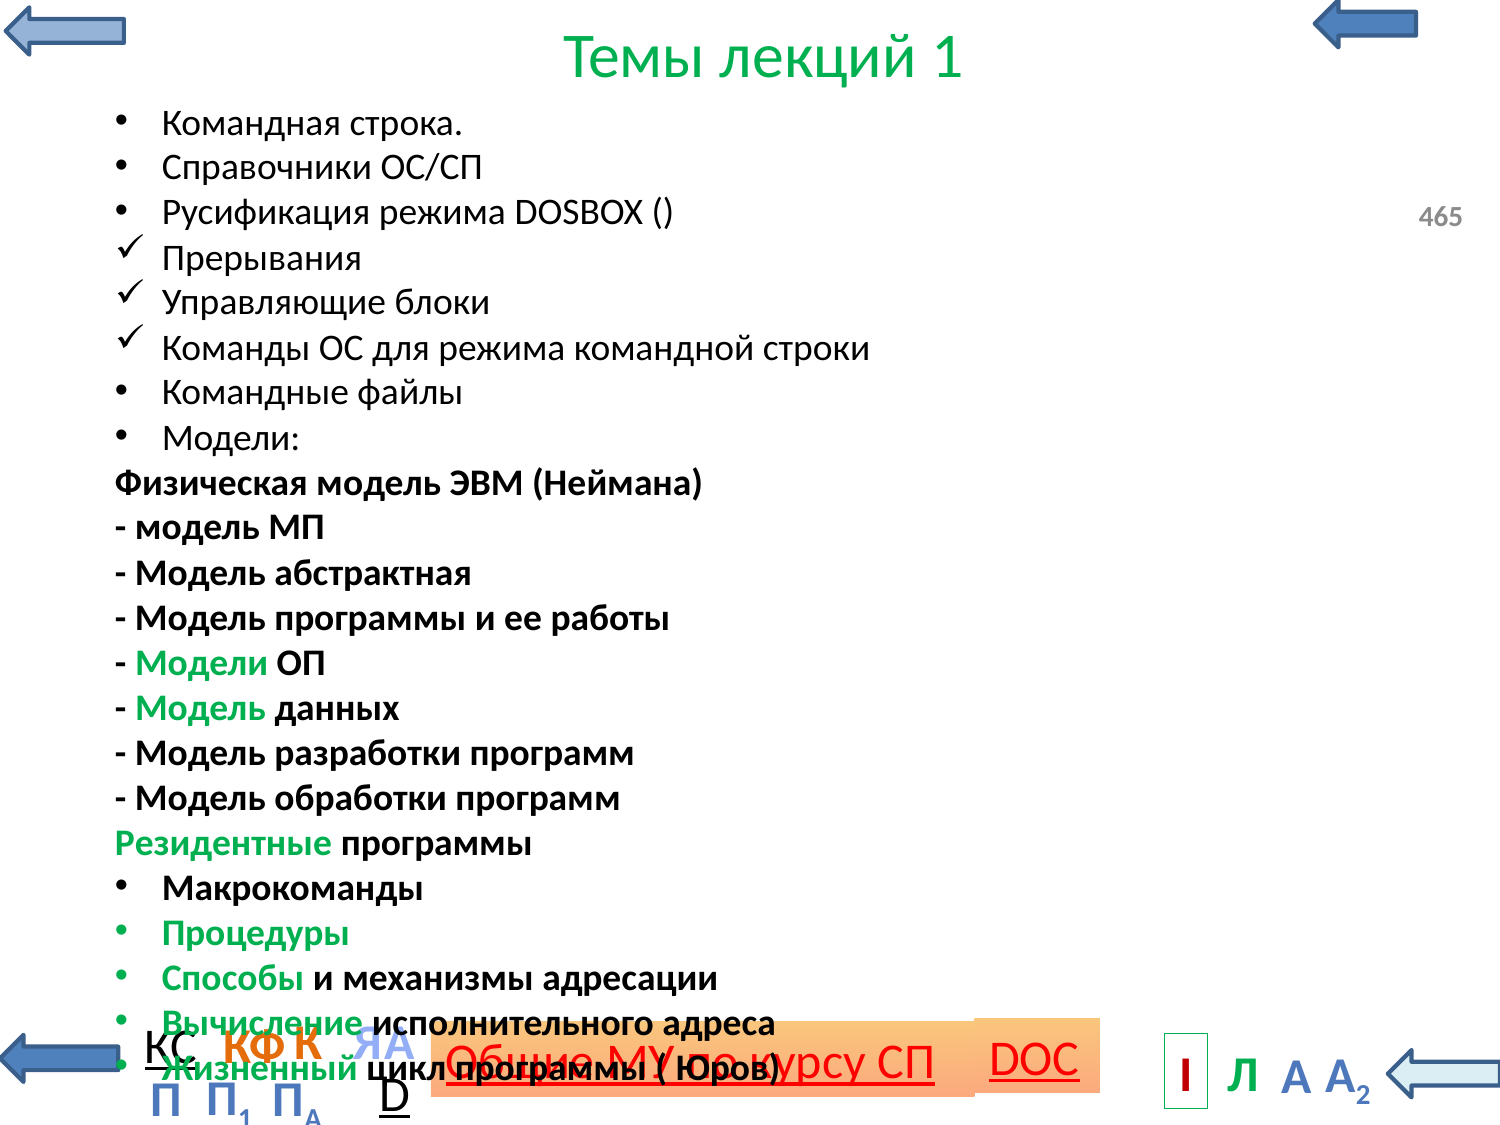

# Темы лекций 1
Командная строка.
Справочники ОС/СП
Русификация режима DOSBOX ()
Прерывания
Управляющие блоки
Команды ОС для режима командной строки
Командные файлы
Модели:
Физическая модель ЭВМ (Неймана)
- модель МП
- Модель абстрактная
- Модель программы и ее работы
- Модели ОП
- Модель данных
- Модель разработки программ
- Модель обработки программ
Резидентные программы
Макрокоманды
Процедуры
Способы и механизмы адресации
Вычисление исполнительного адреса
Жизненный цикл программы ( Юров)
465